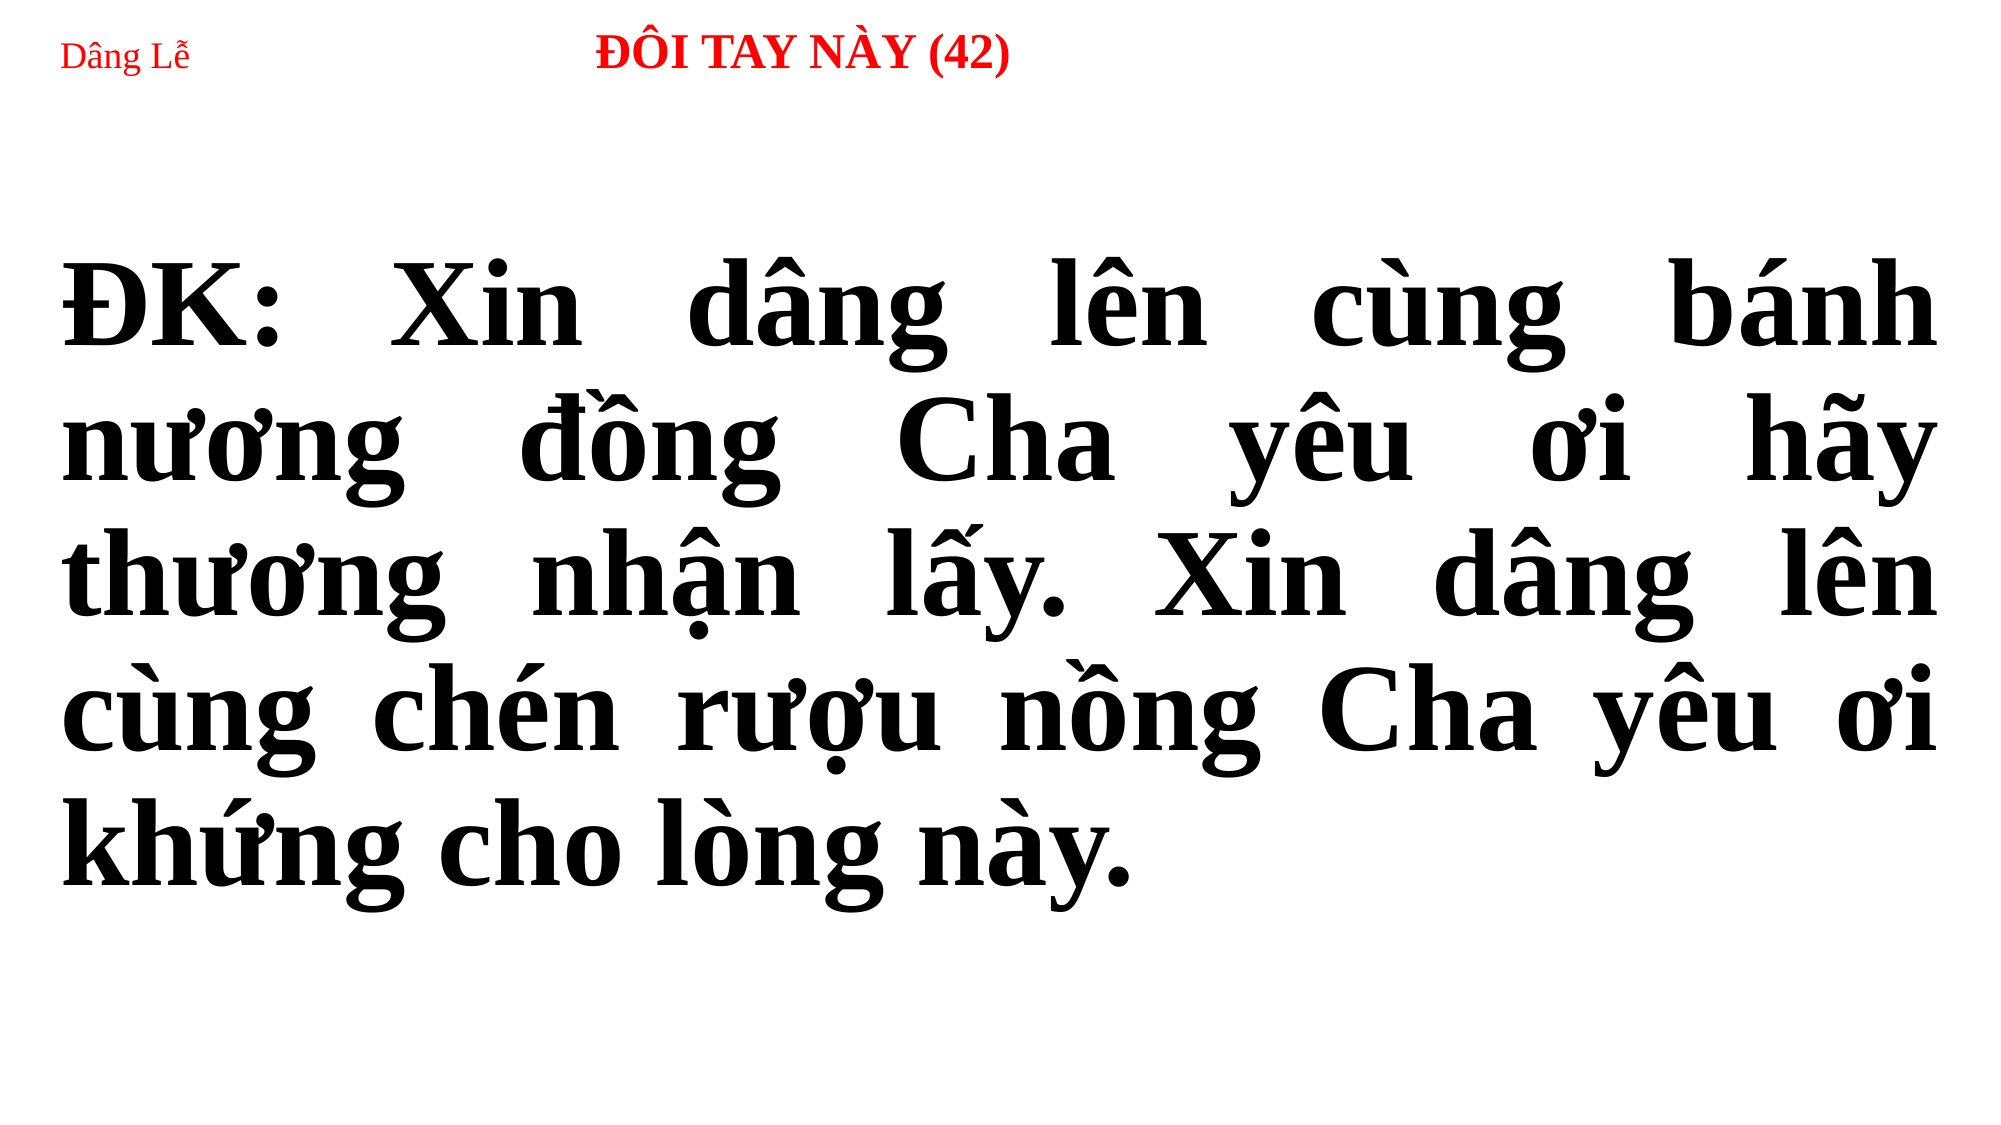

# Dâng Lễ                                 	         ĐÔI TAY NÀY (42)
ĐK: Xin dâng lên cùng bánh nương đồng Cha yêu ơi hãy thương nhận lấy. Xin dâng lên cùng chén rượu nồng Cha yêu ơi khứng cho lòng này.